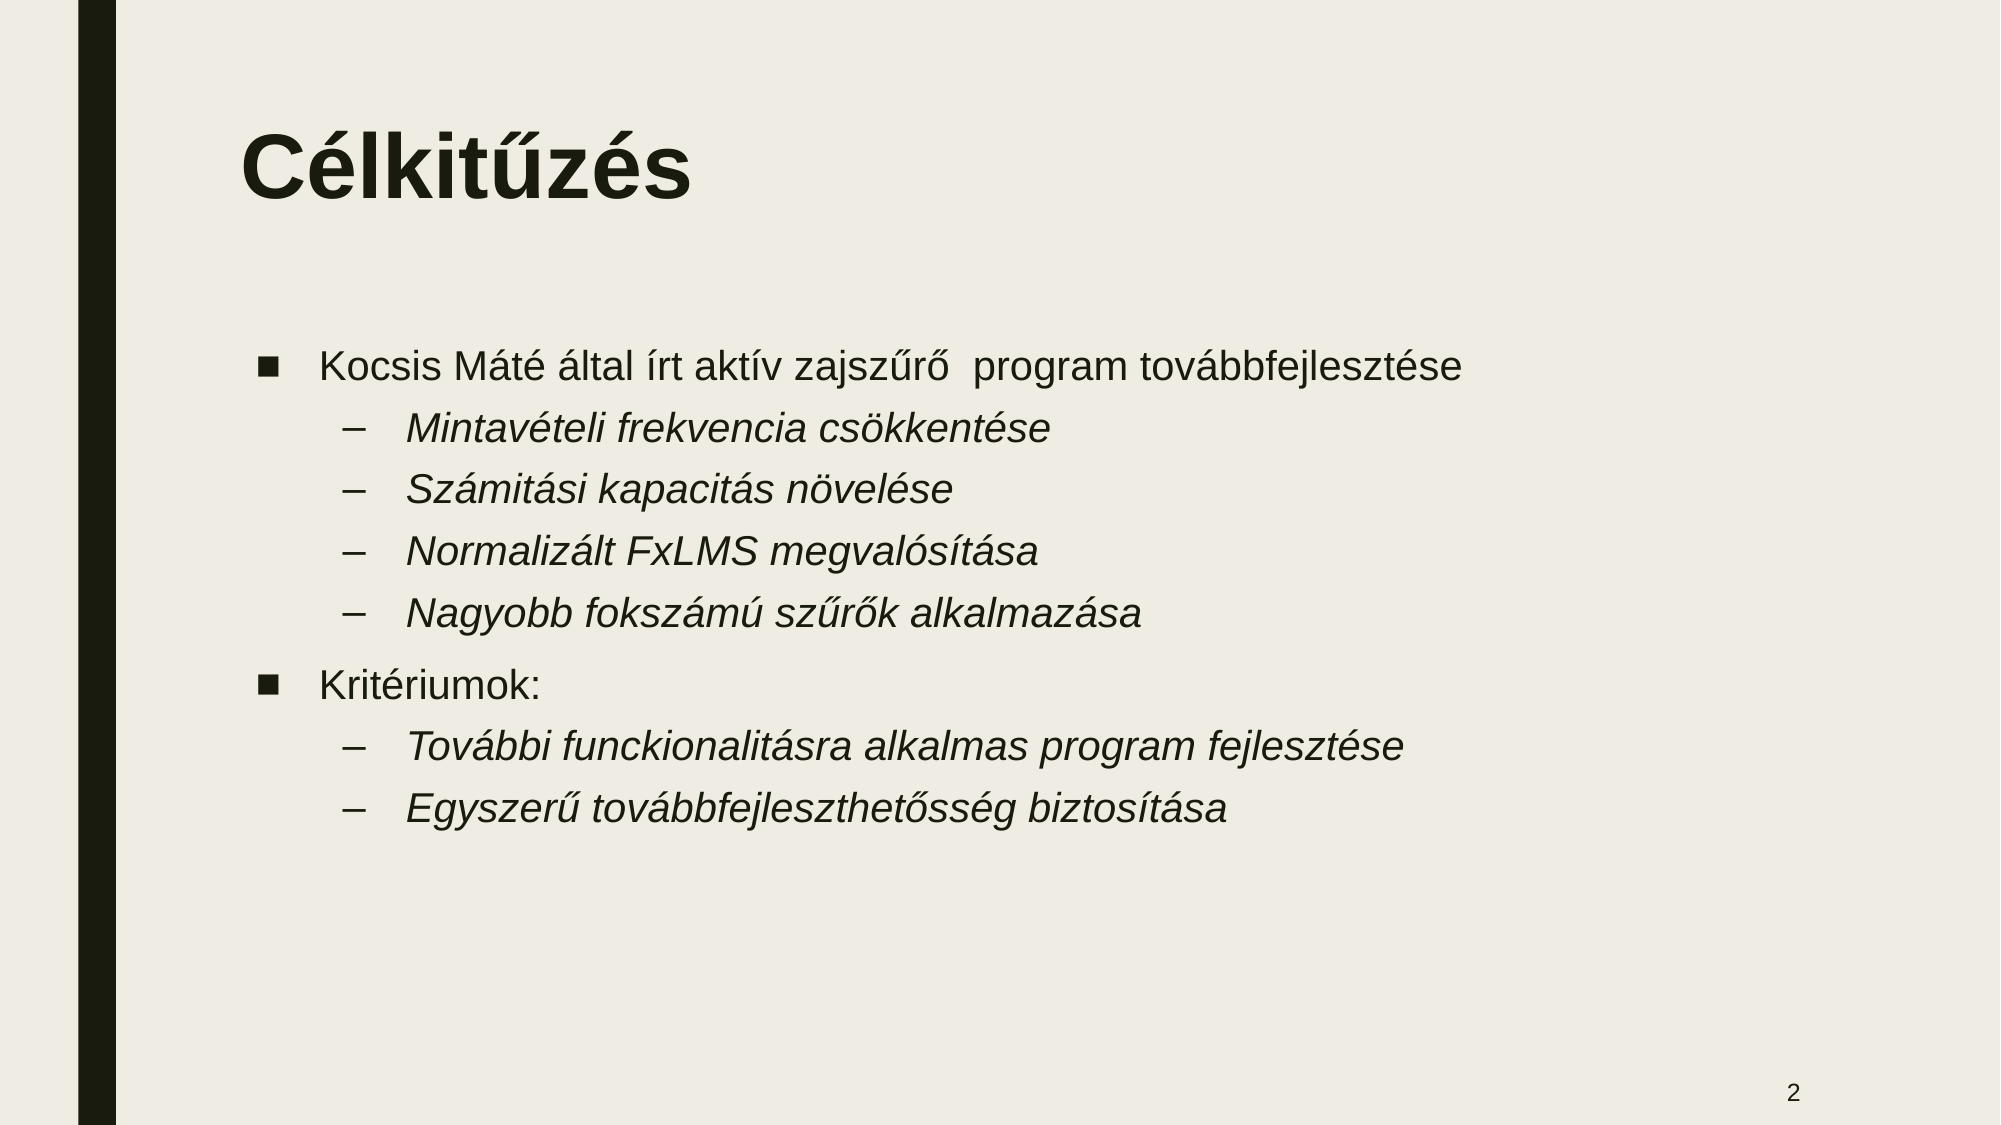

# Célkitűzés
Kocsis Máté által írt aktív zajszűrő  program továbbfejlesztése
Mintavételi frekvencia csökkentése
Számitási kapacitás növelése
Normalizált FxLMS megvalósítása
Nagyobb fokszámú szűrők alkalmazása
Kritériumok:
További funckionalitásra alkalmas program fejlesztése
Egyszerű továbbfejleszthetősség biztosítása

2